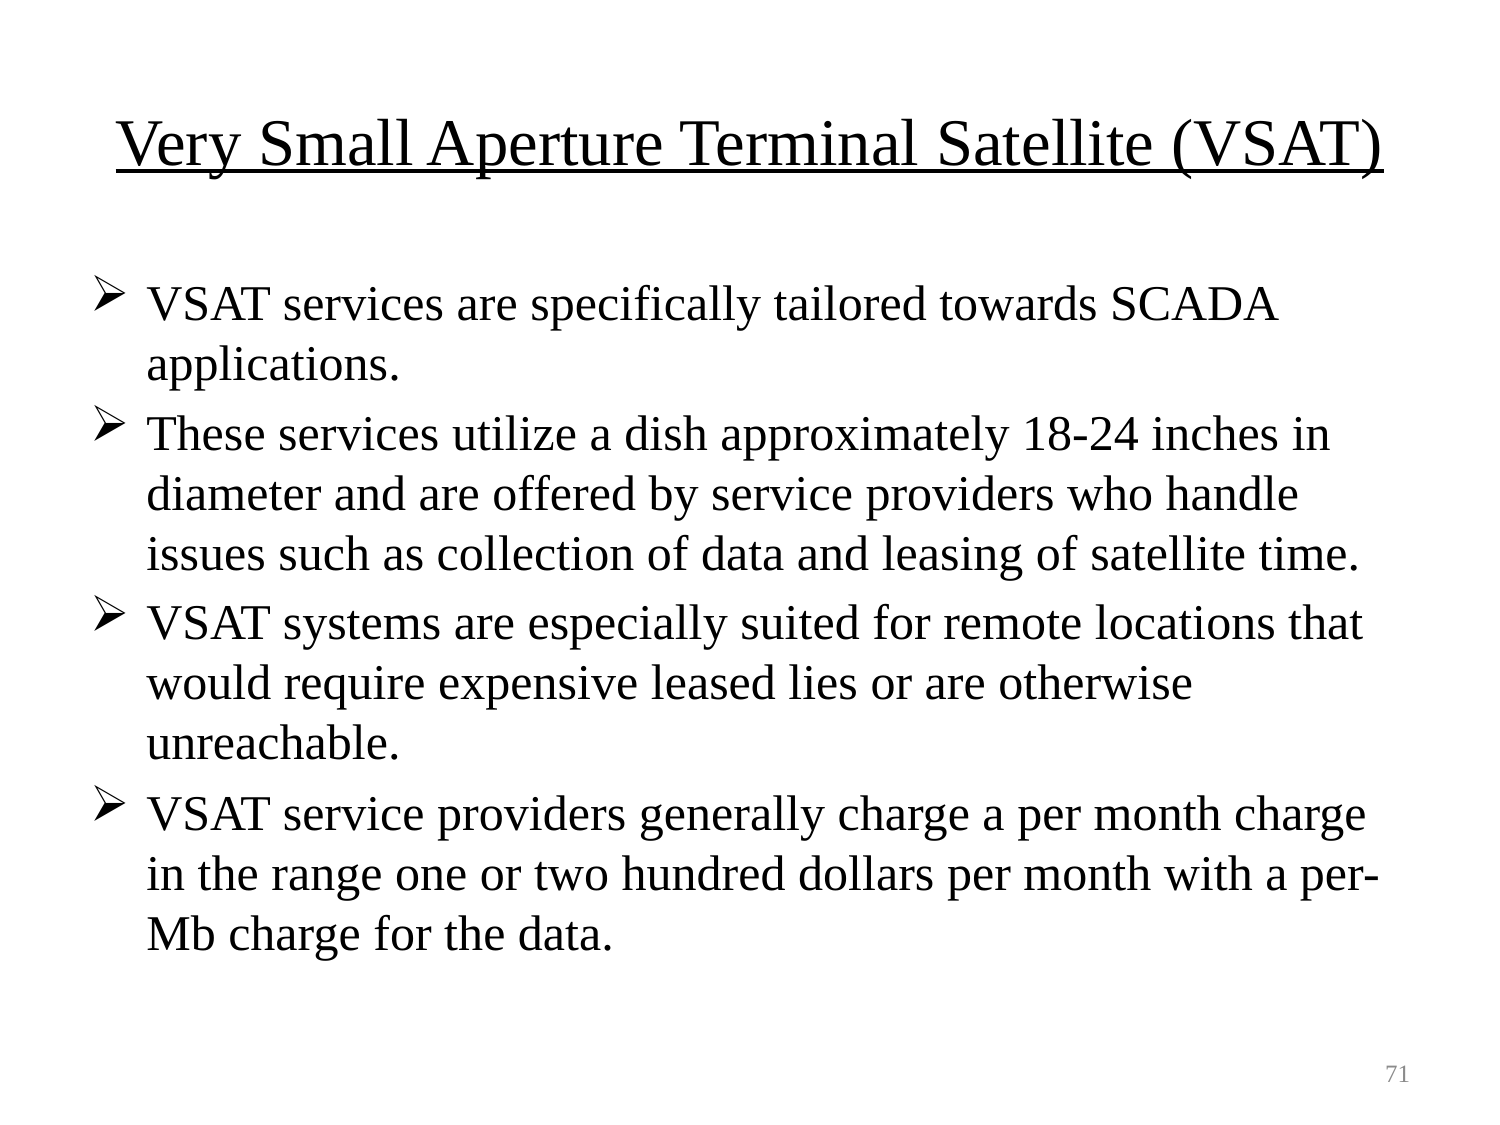

# Very Small Aperture Terminal Satellite (VSAT)
VSAT services are specifically tailored towards SCADA applications.
These services utilize a dish approximately 18-24 inches in diameter and are offered by service providers who handle issues such as collection of data and leasing of satellite time.
VSAT systems are especially suited for remote locations that would require expensive leased lies or are otherwise unreachable.
VSAT service providers generally charge a per month charge in the range one or two hundred dollars per month with a per-Mb charge for the data.

71